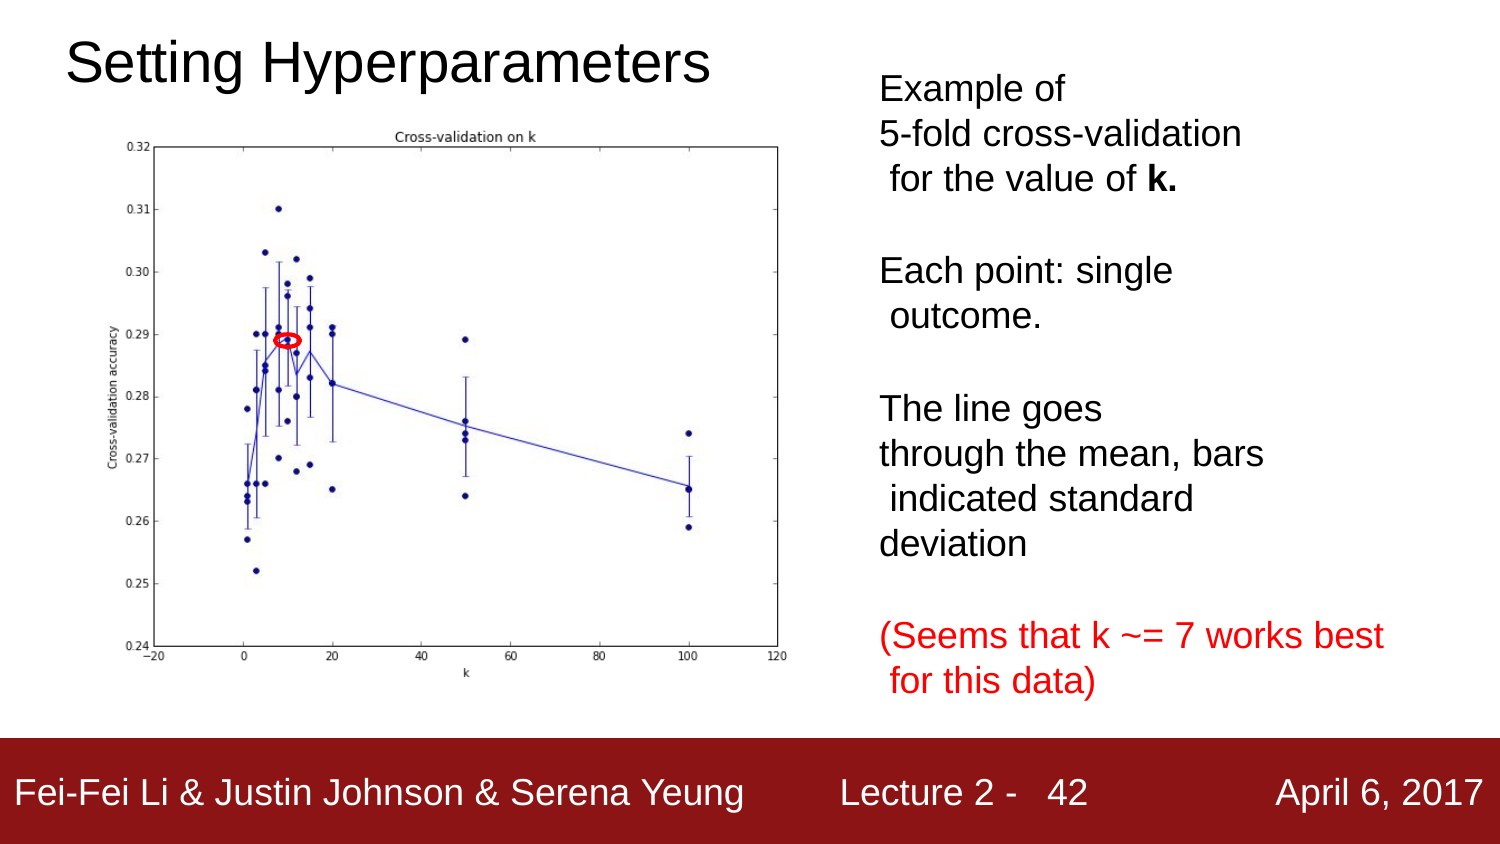

# Setting Hyperparameters
Example of
5-fold cross-validation  for the value of k.

Each point: single  outcome.

The line goes
through the mean, bars  indicated standard  deviation

(Seems that k ~= 7 works best  for this data)

42
Fei-Fei Li & Justin Johnson & Serena Yeung
Lecture 2 -
April 6, 2017